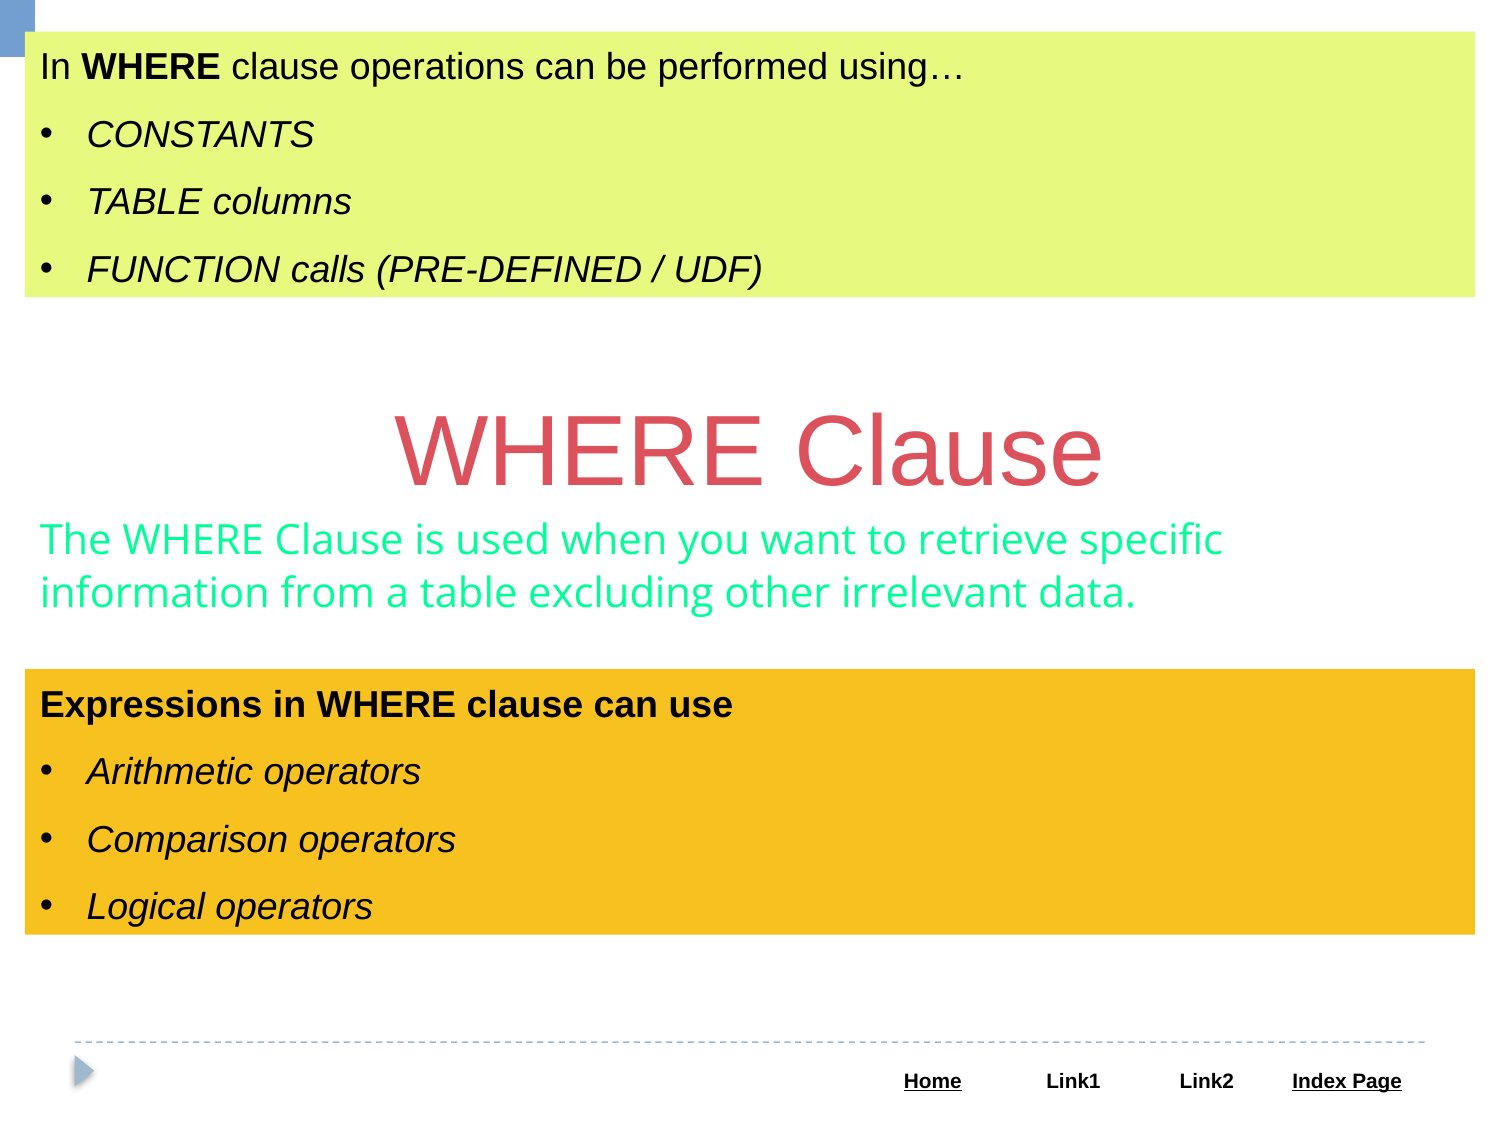

In WHERE clause operations can be performed using…
CONSTANTS
TABLE columns
FUNCTION calls (PRE-DEFINED / UDF)
WHERE Clause
The WHERE Clause is used when you want to retrieve specific information from a table excluding other irrelevant data.
Expressions in WHERE clause can use
Arithmetic operators
Comparison operators
Logical operators